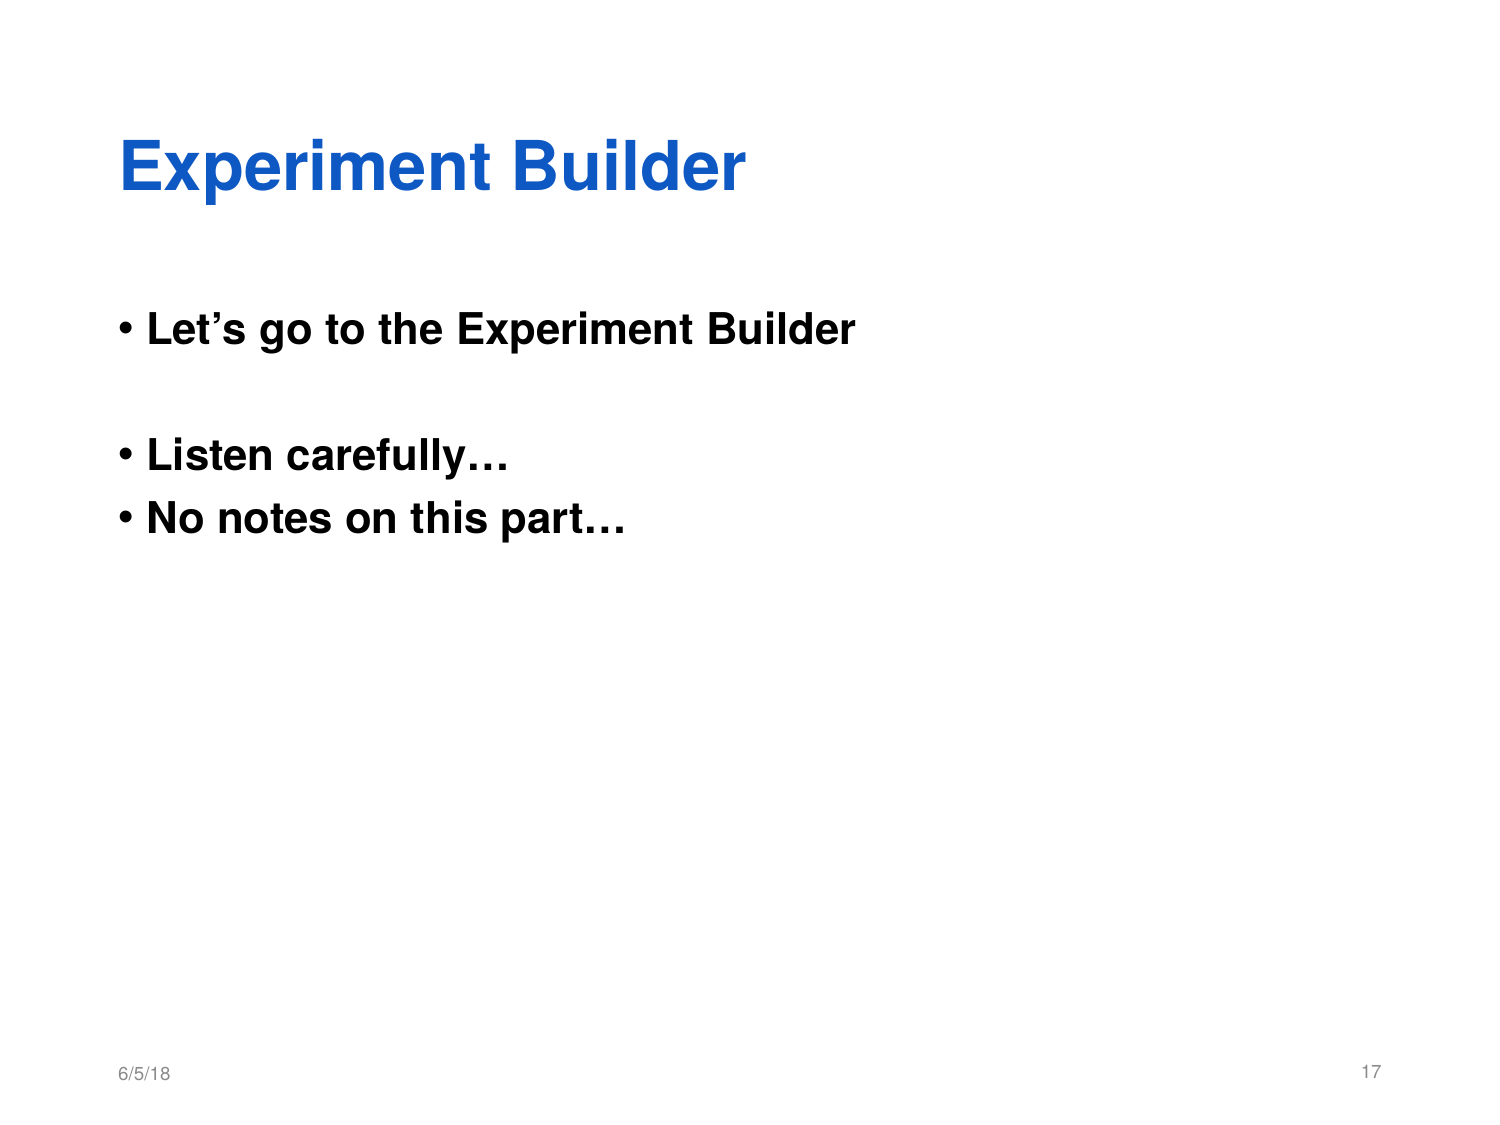

# Experiment Builder
Let’s go to the Experiment Builder

Listen carefully…
No notes on this part…

6/5/18

17